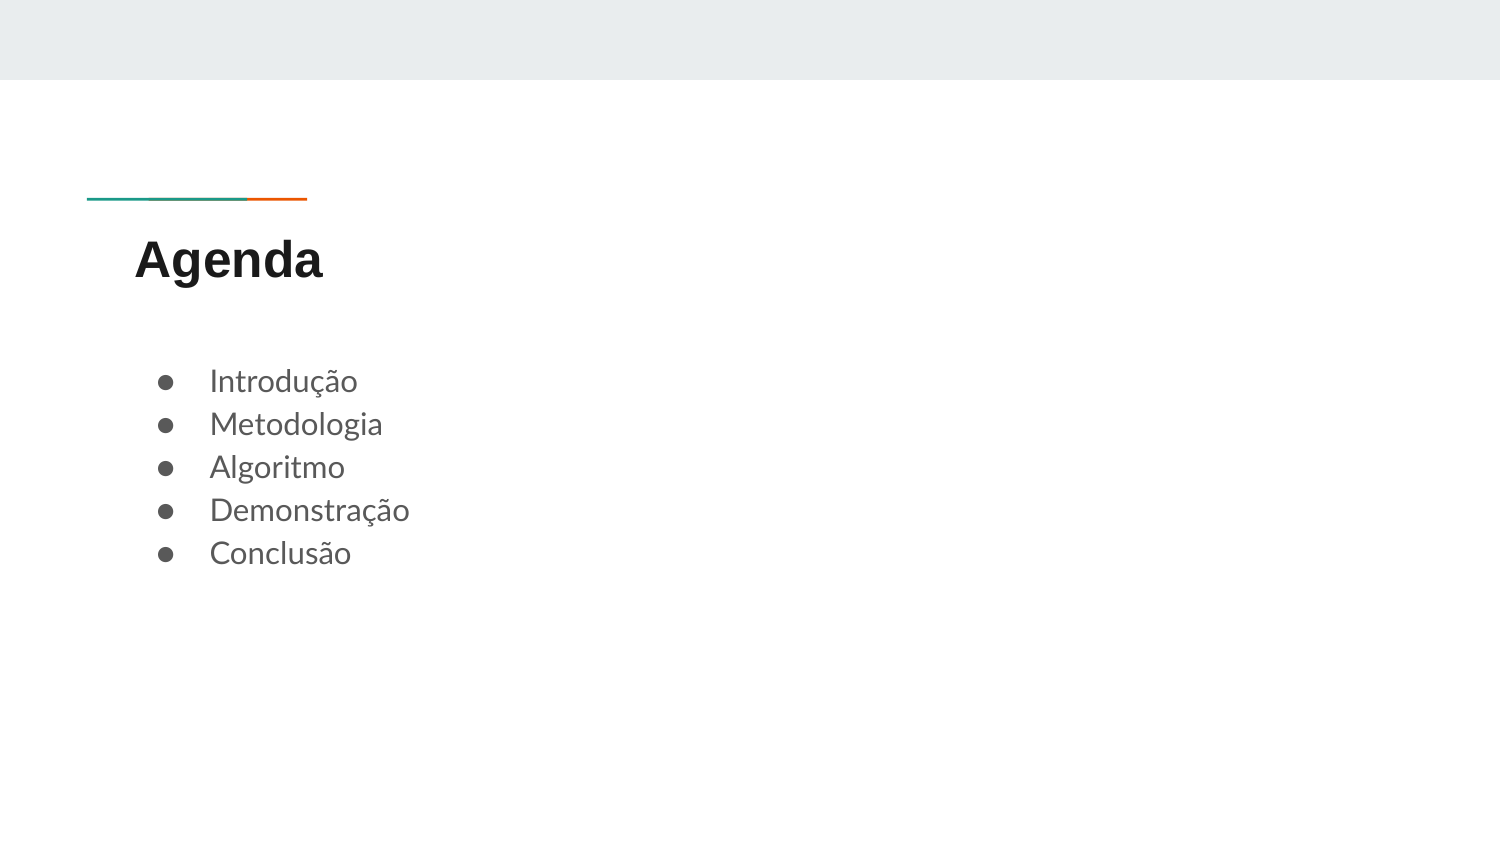

# Agenda
Introdução
Metodologia
Algoritmo
Demonstração
Conclusão